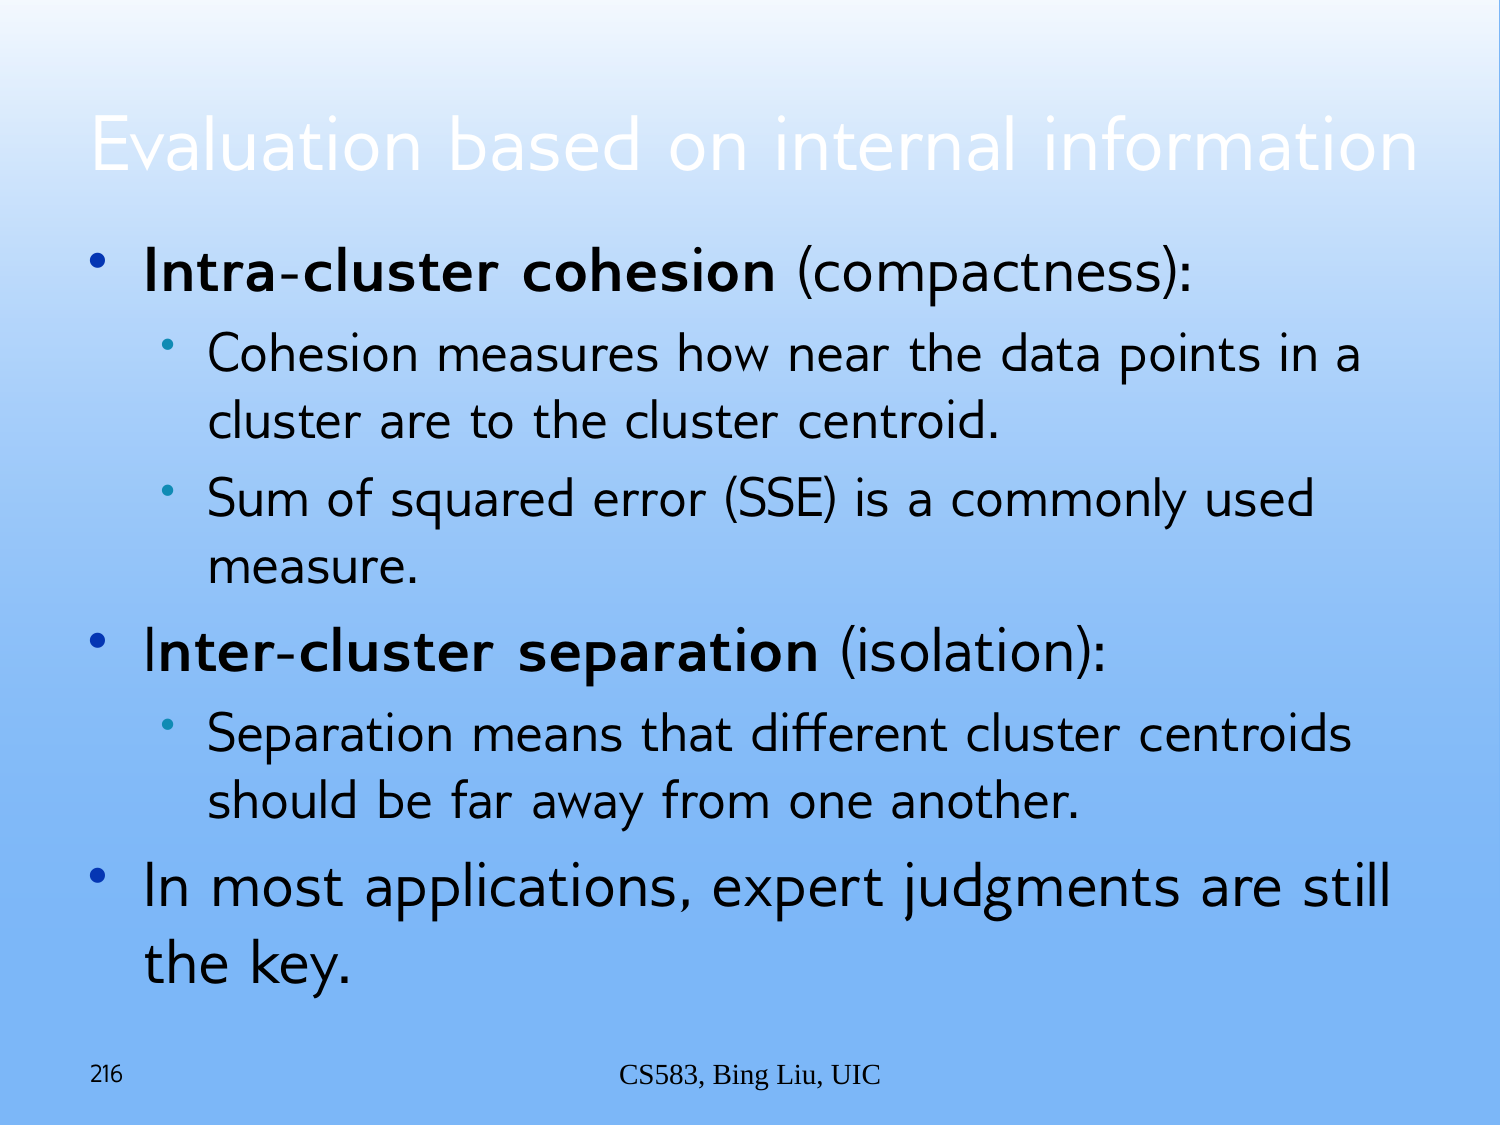

# Evaluation based on internal information
Intra-cluster cohesion (compactness):
Cohesion measures how near the data points in a cluster are to the cluster centroid.
Sum of squared error (SSE) is a commonly used measure.
Inter-cluster separation (isolation):
Separation means that different cluster centroids should be far away from one another.
In most applications, expert judgments are still the key.
216
CS583, Bing Liu, UIC